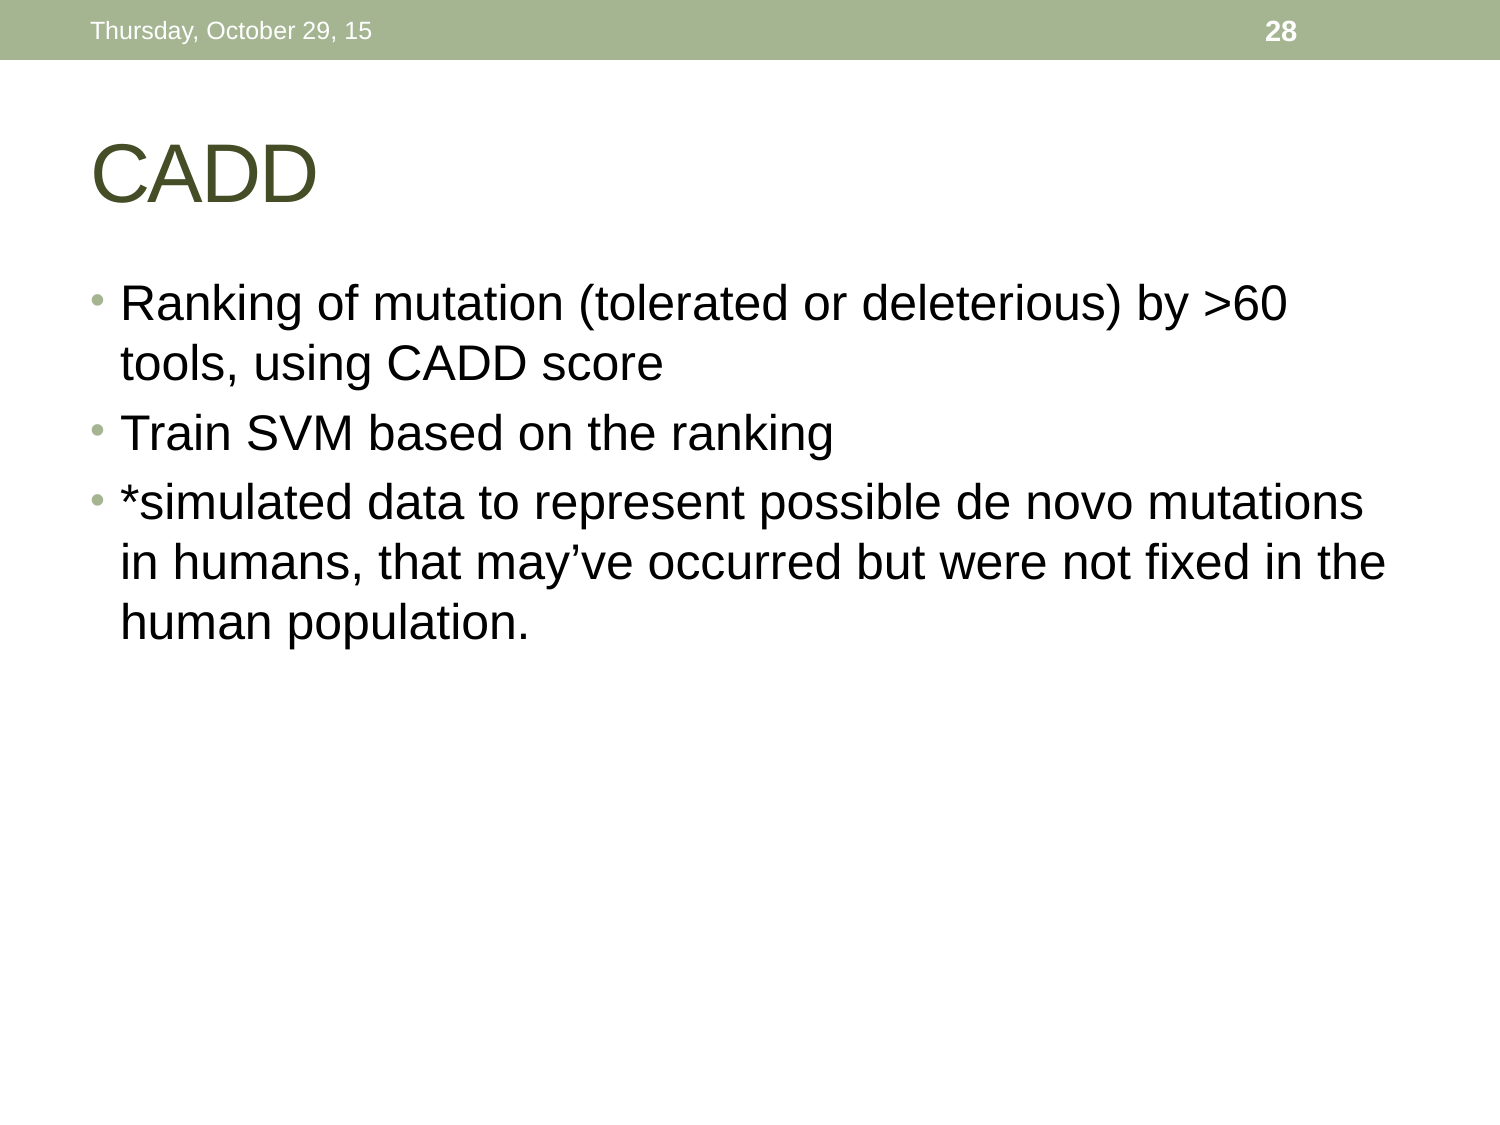

Thursday, October 29, 15
28
# CADD
Ranking of mutation (tolerated or deleterious) by >60 tools, using CADD score
Train SVM based on the ranking
*simulated data to represent possible de novo mutations in humans, that may’ve occurred but were not fixed in the human population.